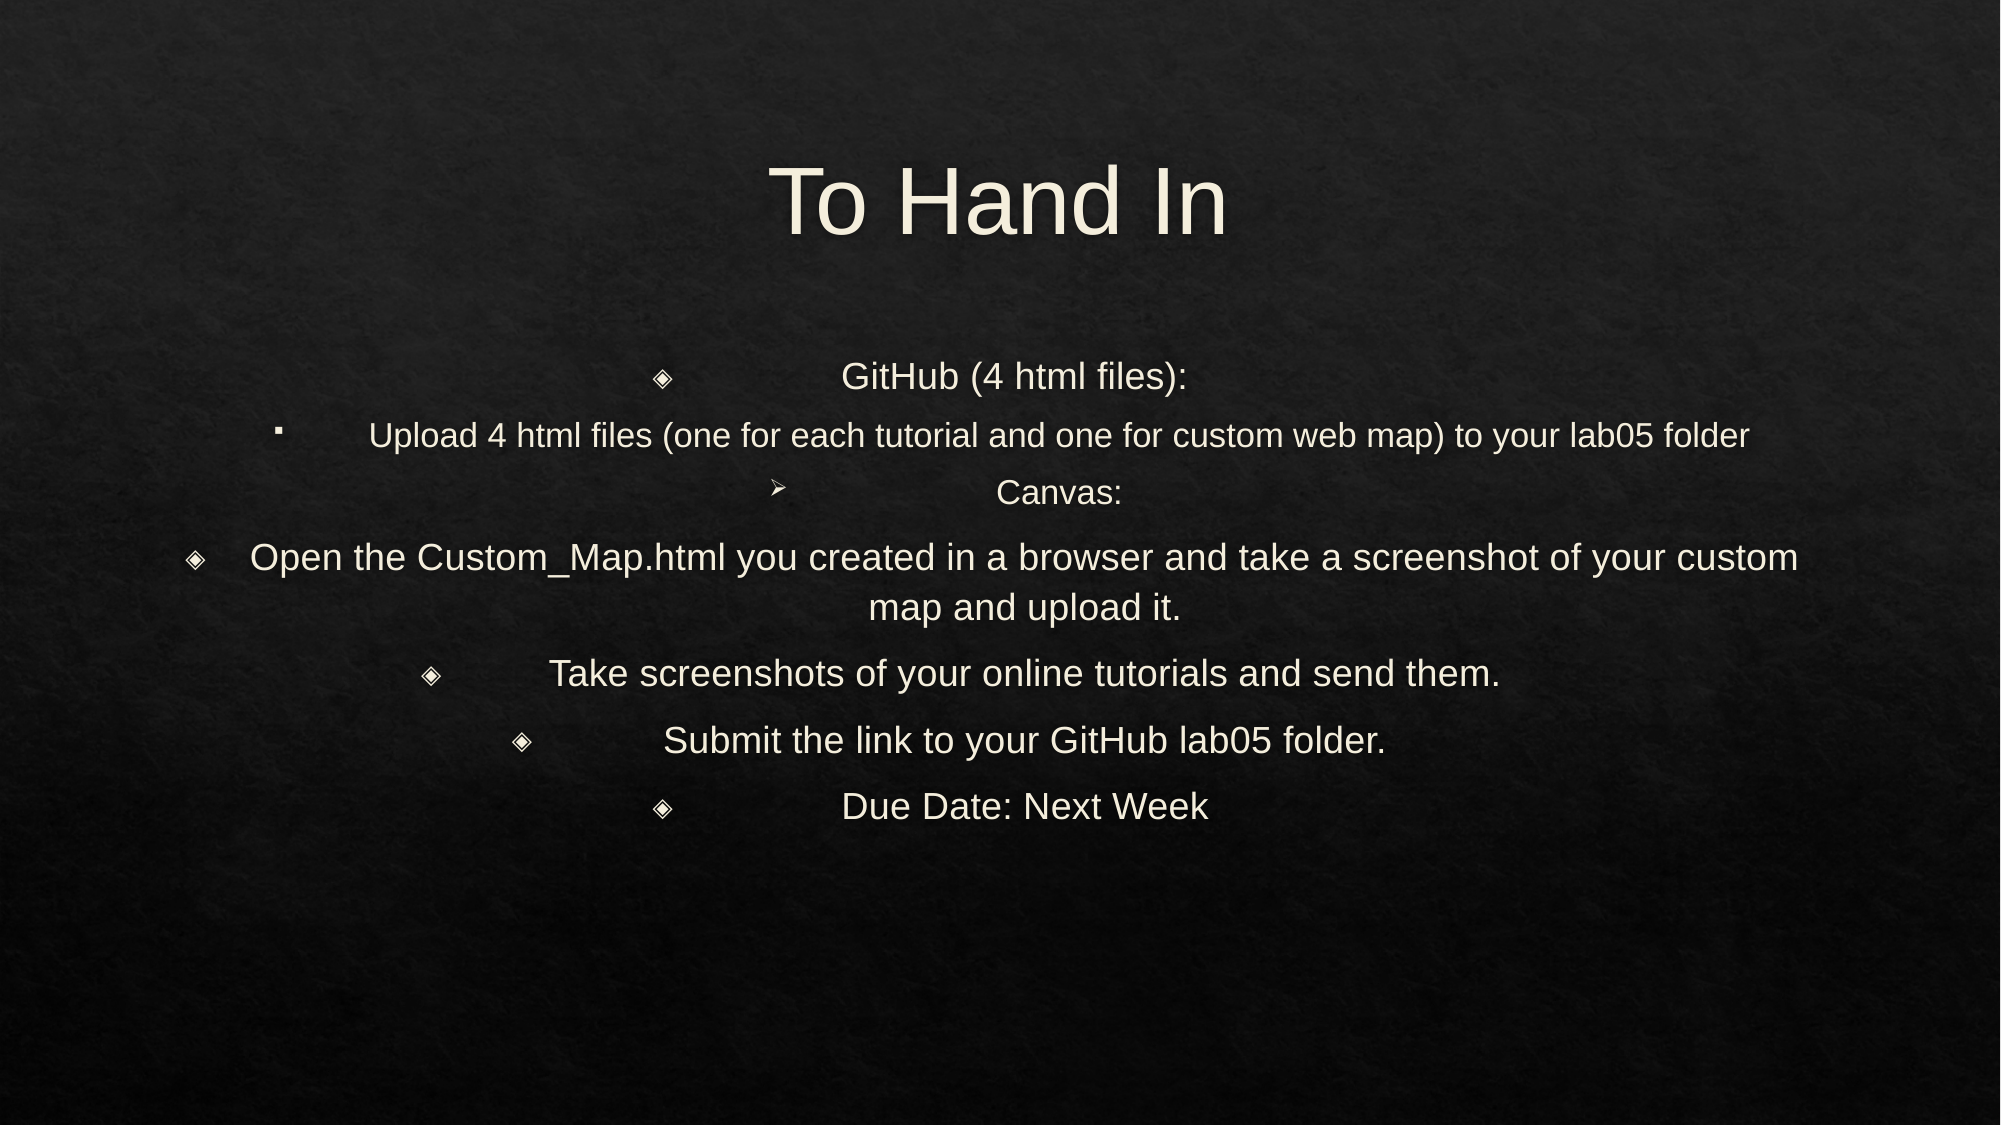

# To Hand In
GitHub (4 html files):
Upload 4 html files (one for each tutorial and one for custom web map) to your lab05 folder
Canvas:
Open the Custom_Map.html you created in a browser and take a screenshot of your custom map and upload it.
Take screenshots of your online tutorials and send them.
Submit the link to your GitHub lab05 folder.
Due Date: Next Week